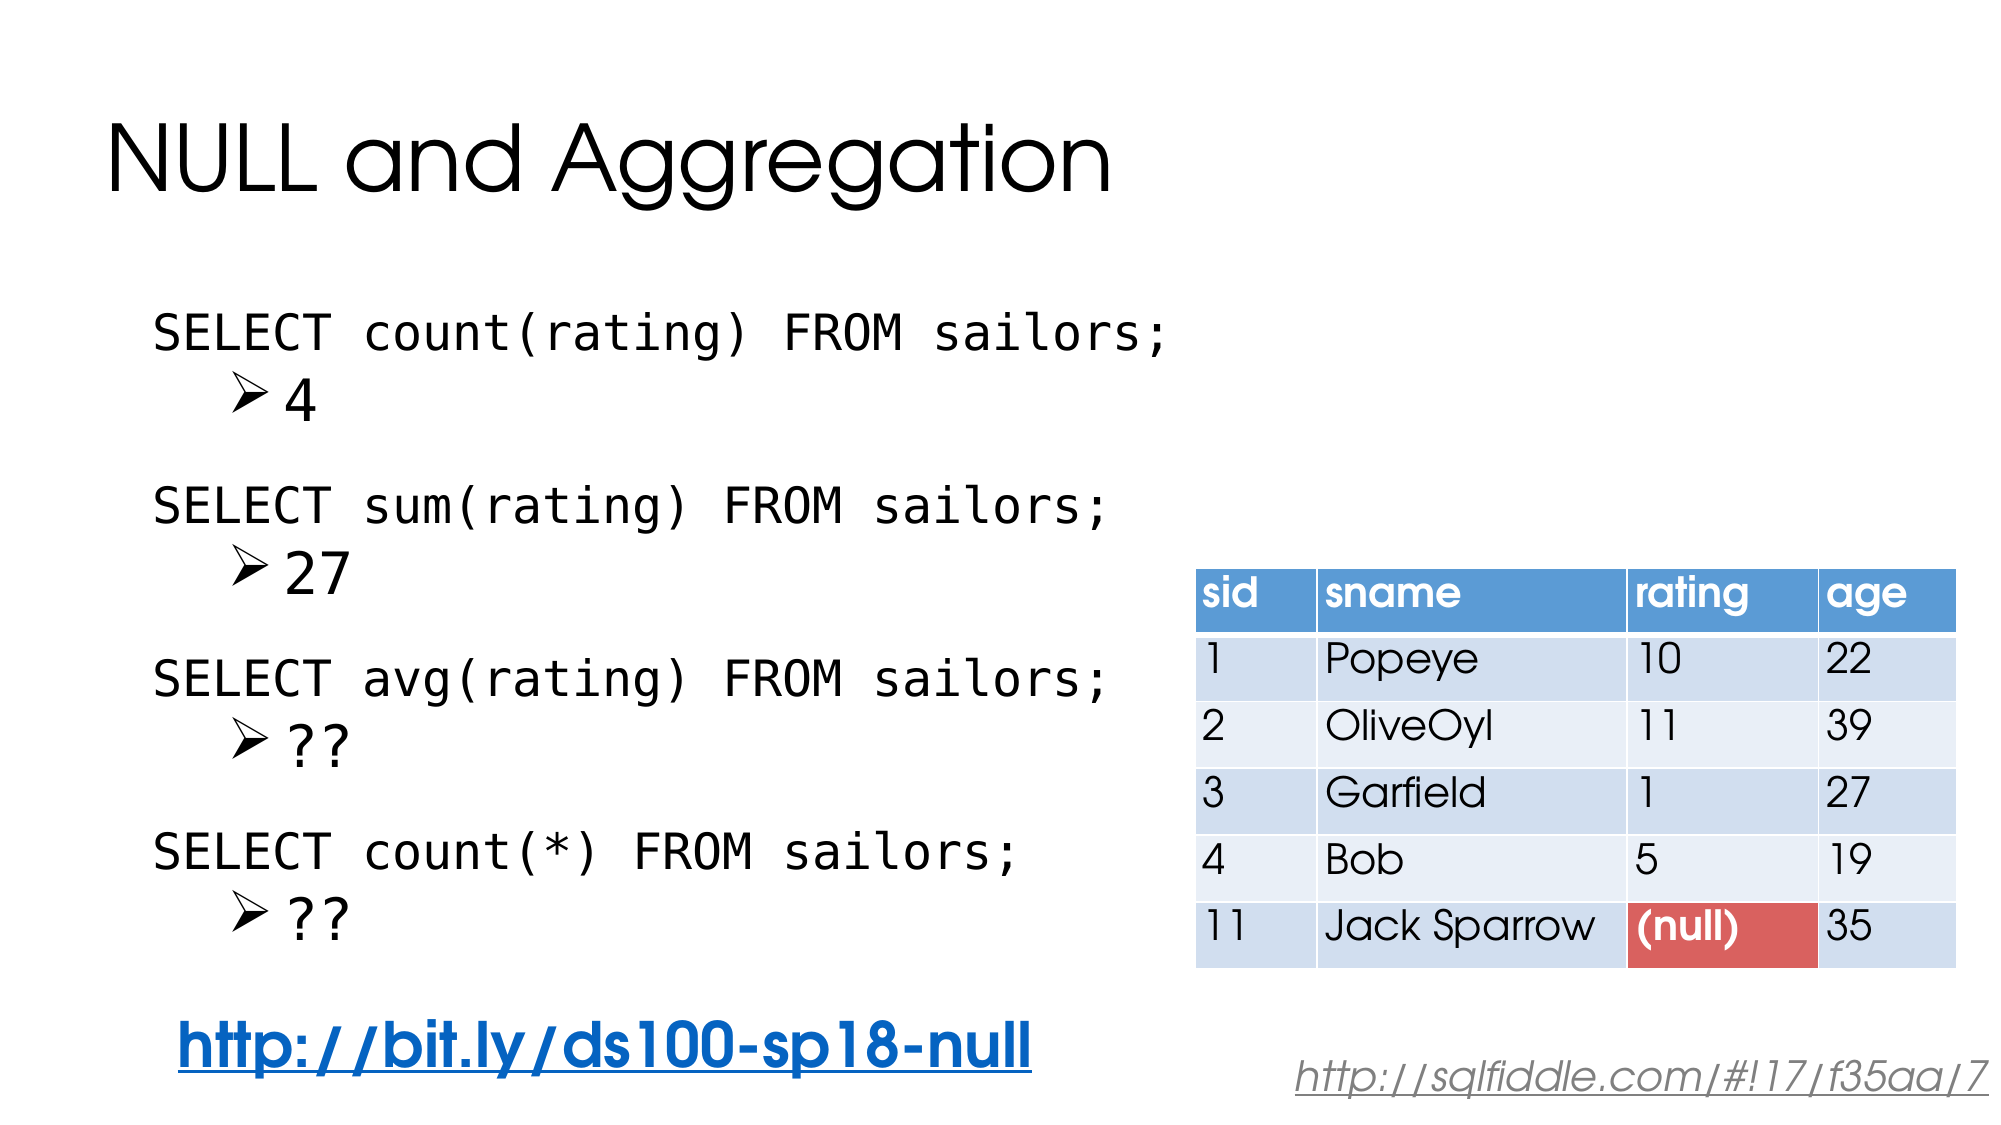

# NULL and Aggregation
SELECT count(rating) FROM sailors;
4
SELECT sum(rating) FROM sailors;
27
SELECT avg(rating) FROM sailors;
??
SELECT count(*) FROM sailors;
??

| sid | sname | rating | age |
| --- | --- | --- | --- |
| 1 | Popeye | 10 | 22 |
| 2 | OliveOyl | 11 | 39 |
| 3 | Garfield | 1 | 27 |
| 4 | Bob | 5 | 19 |
| 11 | Jack Sparrow | (null) | 35 |
http://bit.ly/ds100-sp18-null
http://sqlfiddle.com/#!17/f35aa/7